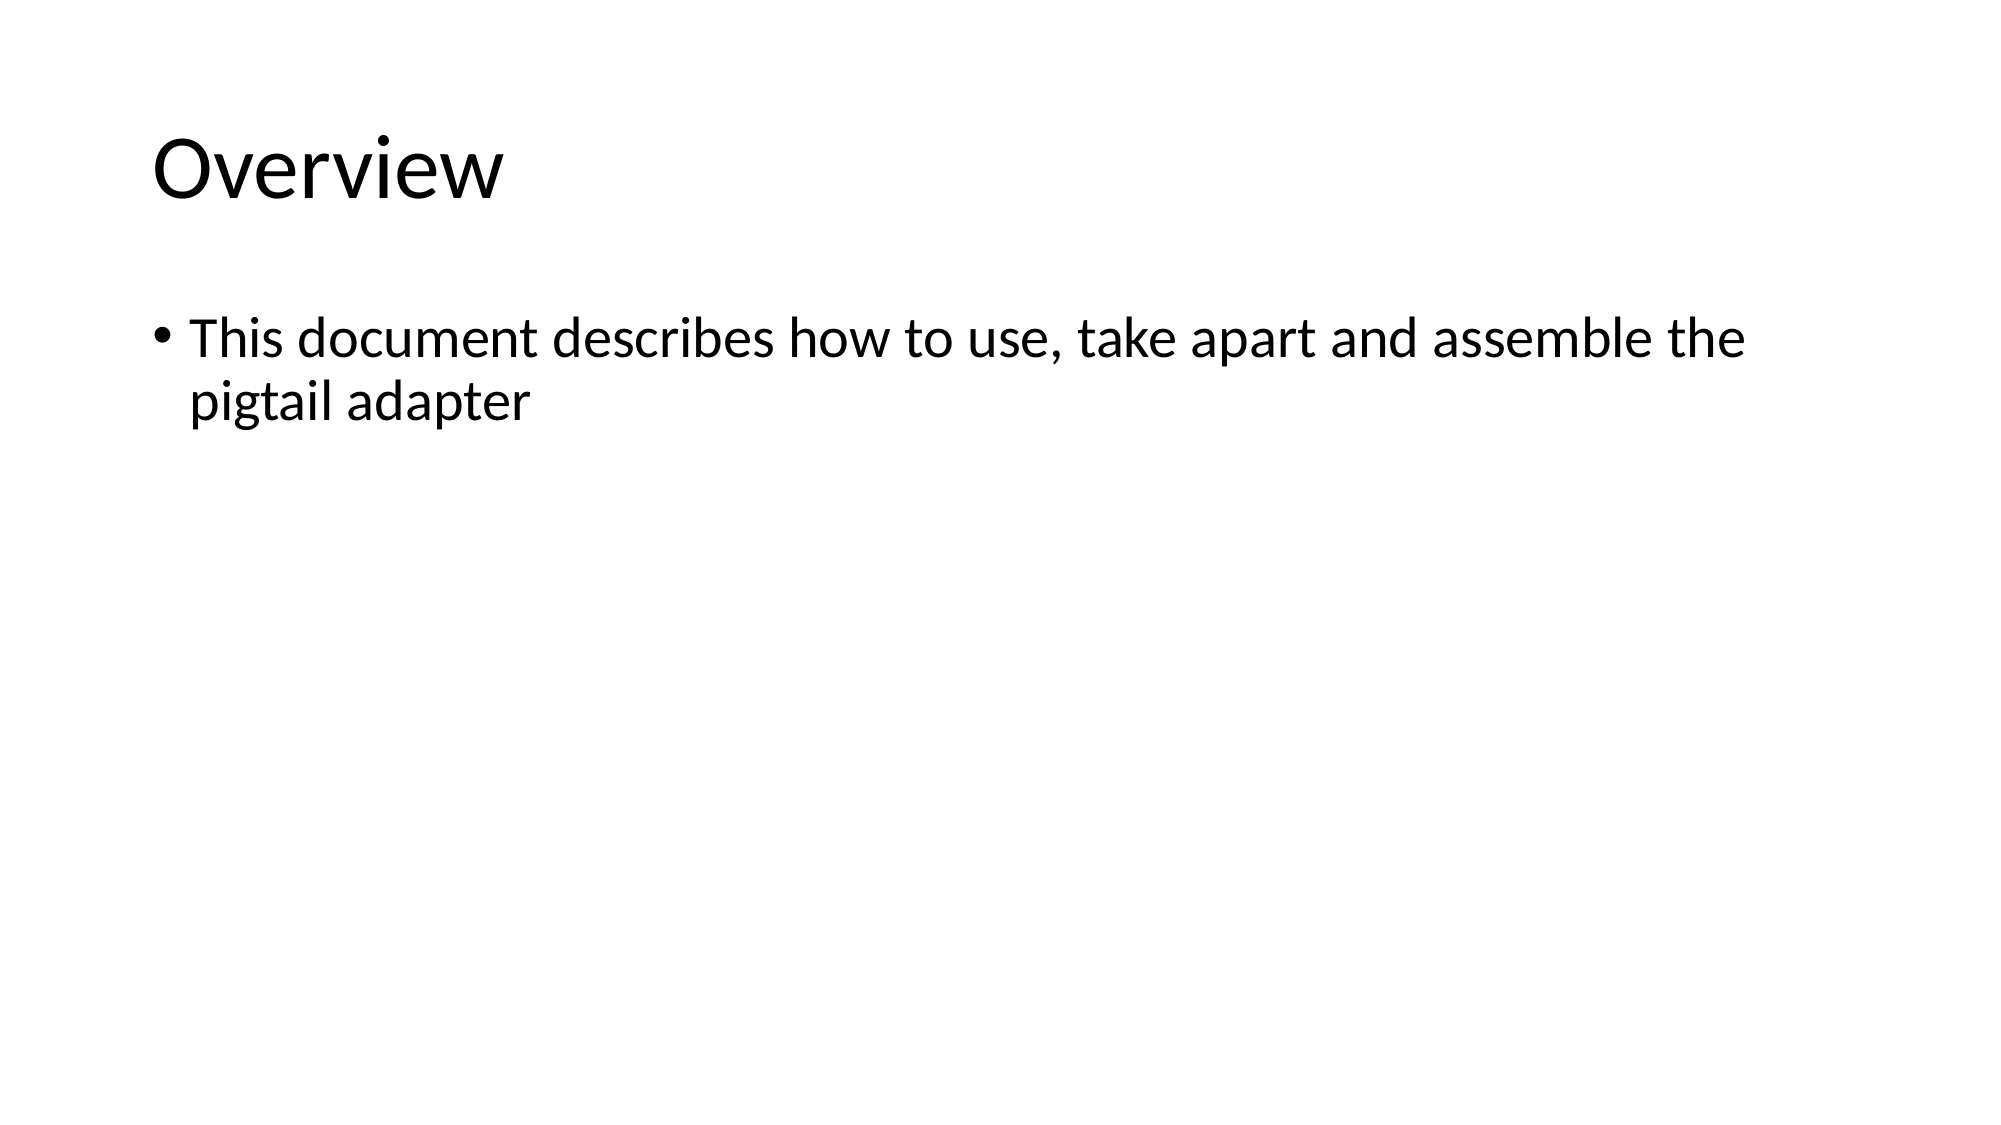

# Overview
This document describes how to use, take apart and assemble the pigtail adapter